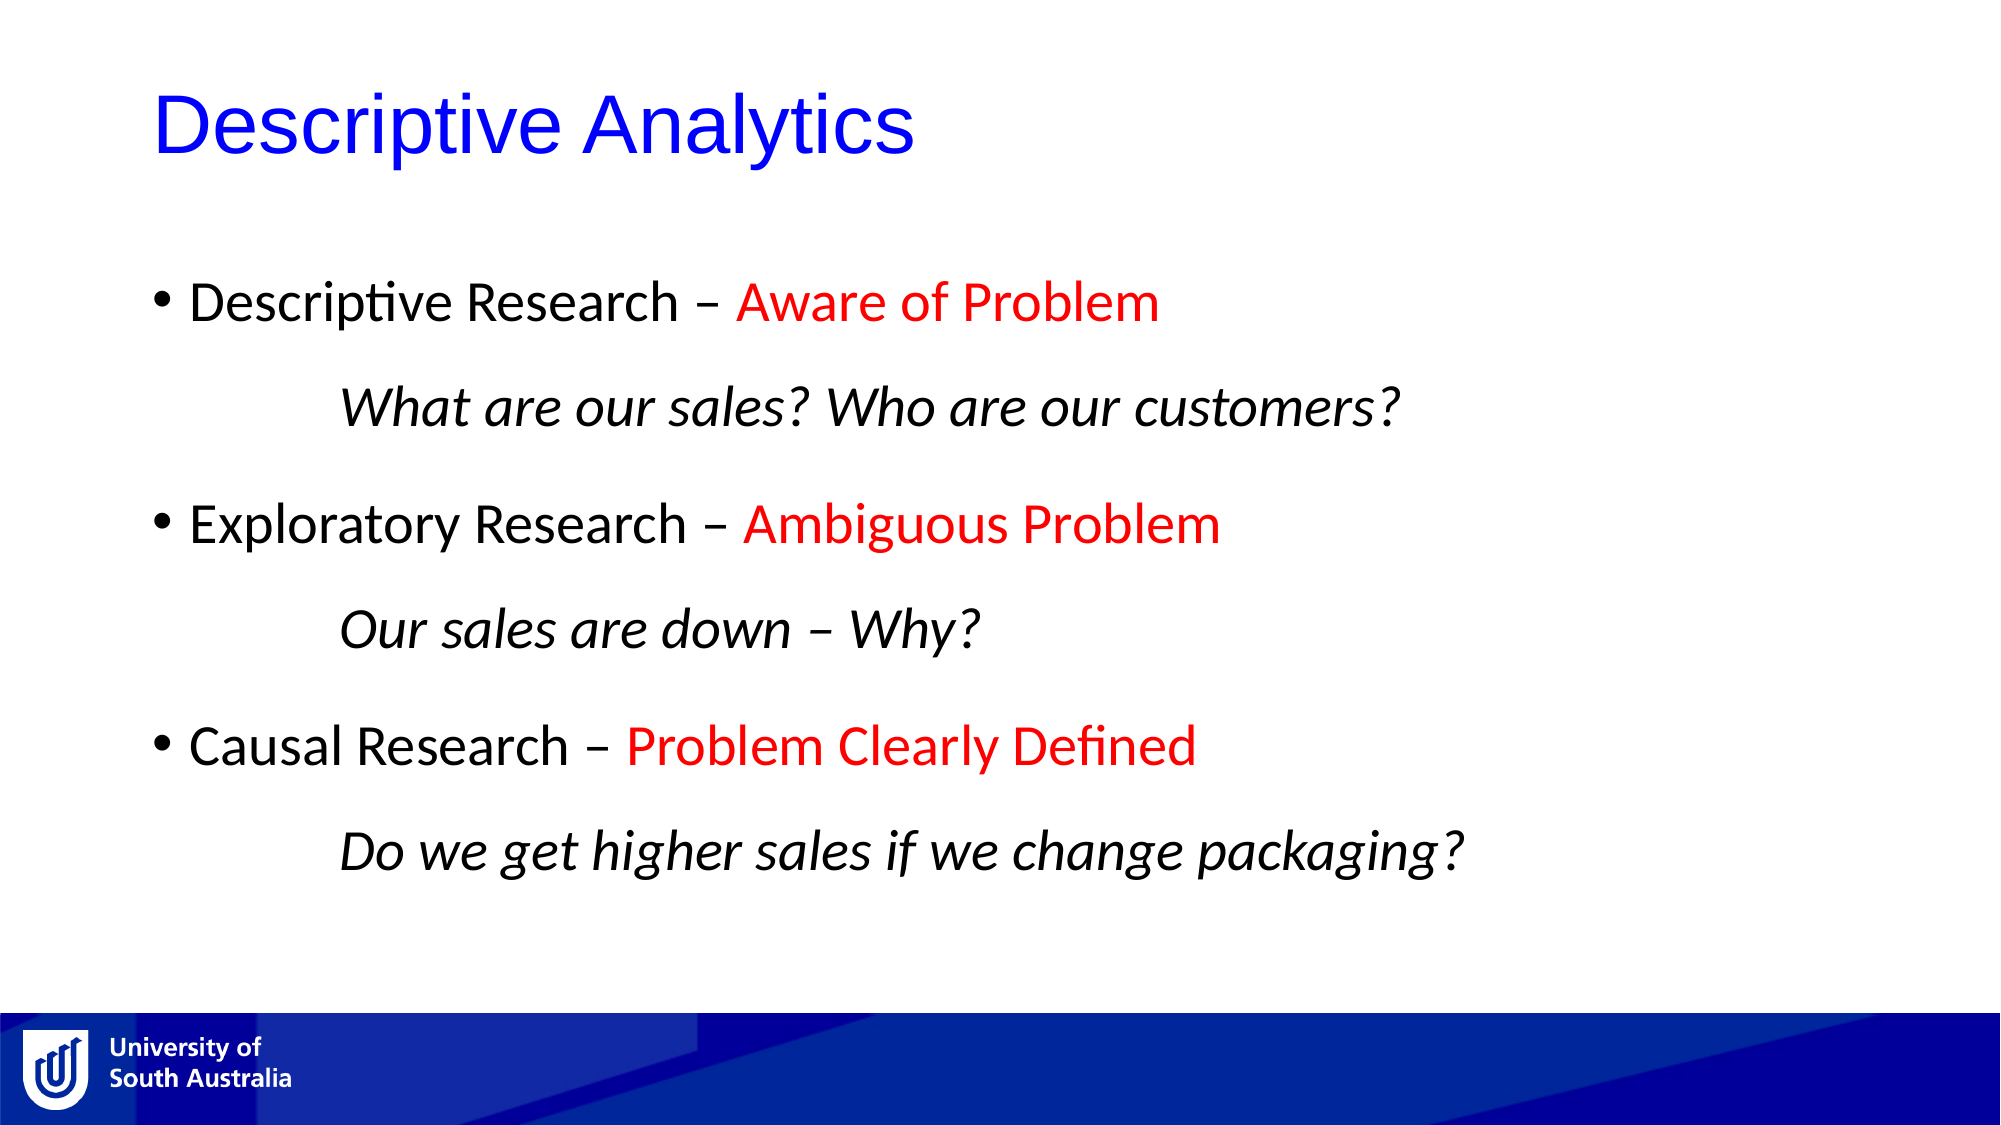

# Descriptive Analytics
Descriptive Research – Aware of Problem
	What are our sales? Who are our customers?
Exploratory Research – Ambiguous Problem
	Our sales are down – Why?
Causal Research – Problem Clearly Defined
	Do we get higher sales if we change packaging?